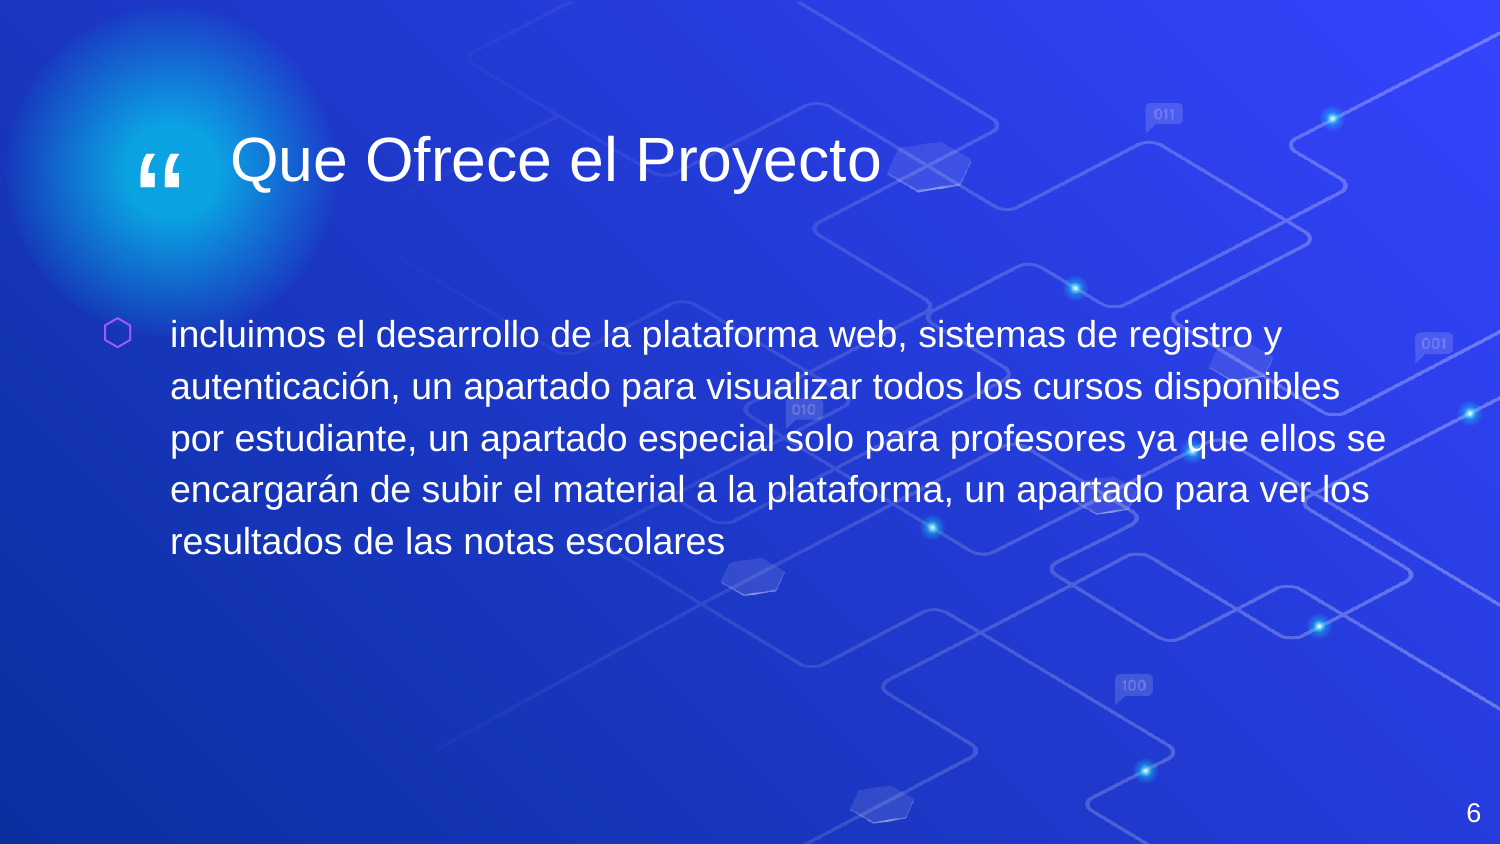

Que Ofrece el Proyecto
incluimos el desarrollo de la plataforma web, sistemas de registro y autenticación, un apartado para visualizar todos los cursos disponibles por estudiante, un apartado especial solo para profesores ya que ellos se encargarán de subir el material a la plataforma, un apartado para ver los resultados de las notas escolares
6